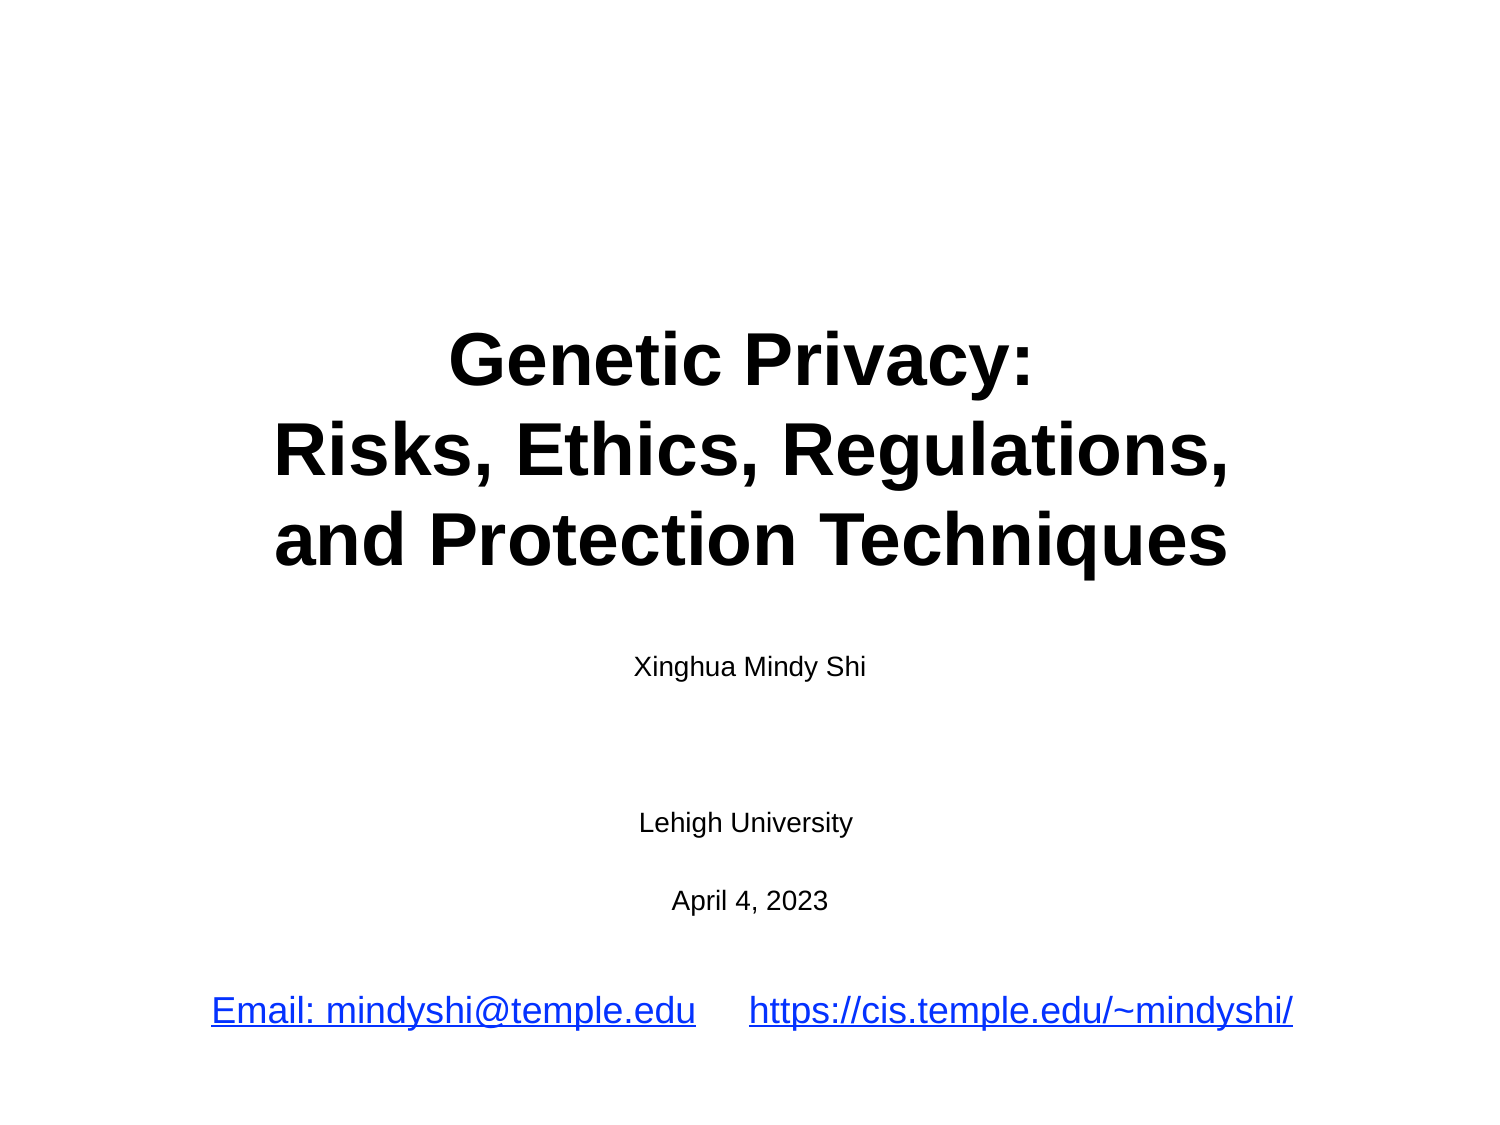

# Genetic Privacy: Risks, Ethics, Regulations, and Protection Techniques
Xinghua Mindy Shi

Lehigh University

April 4, 2023
Email: mindyshi@temple.edu     https://cis.temple.edu/~mindyshi/